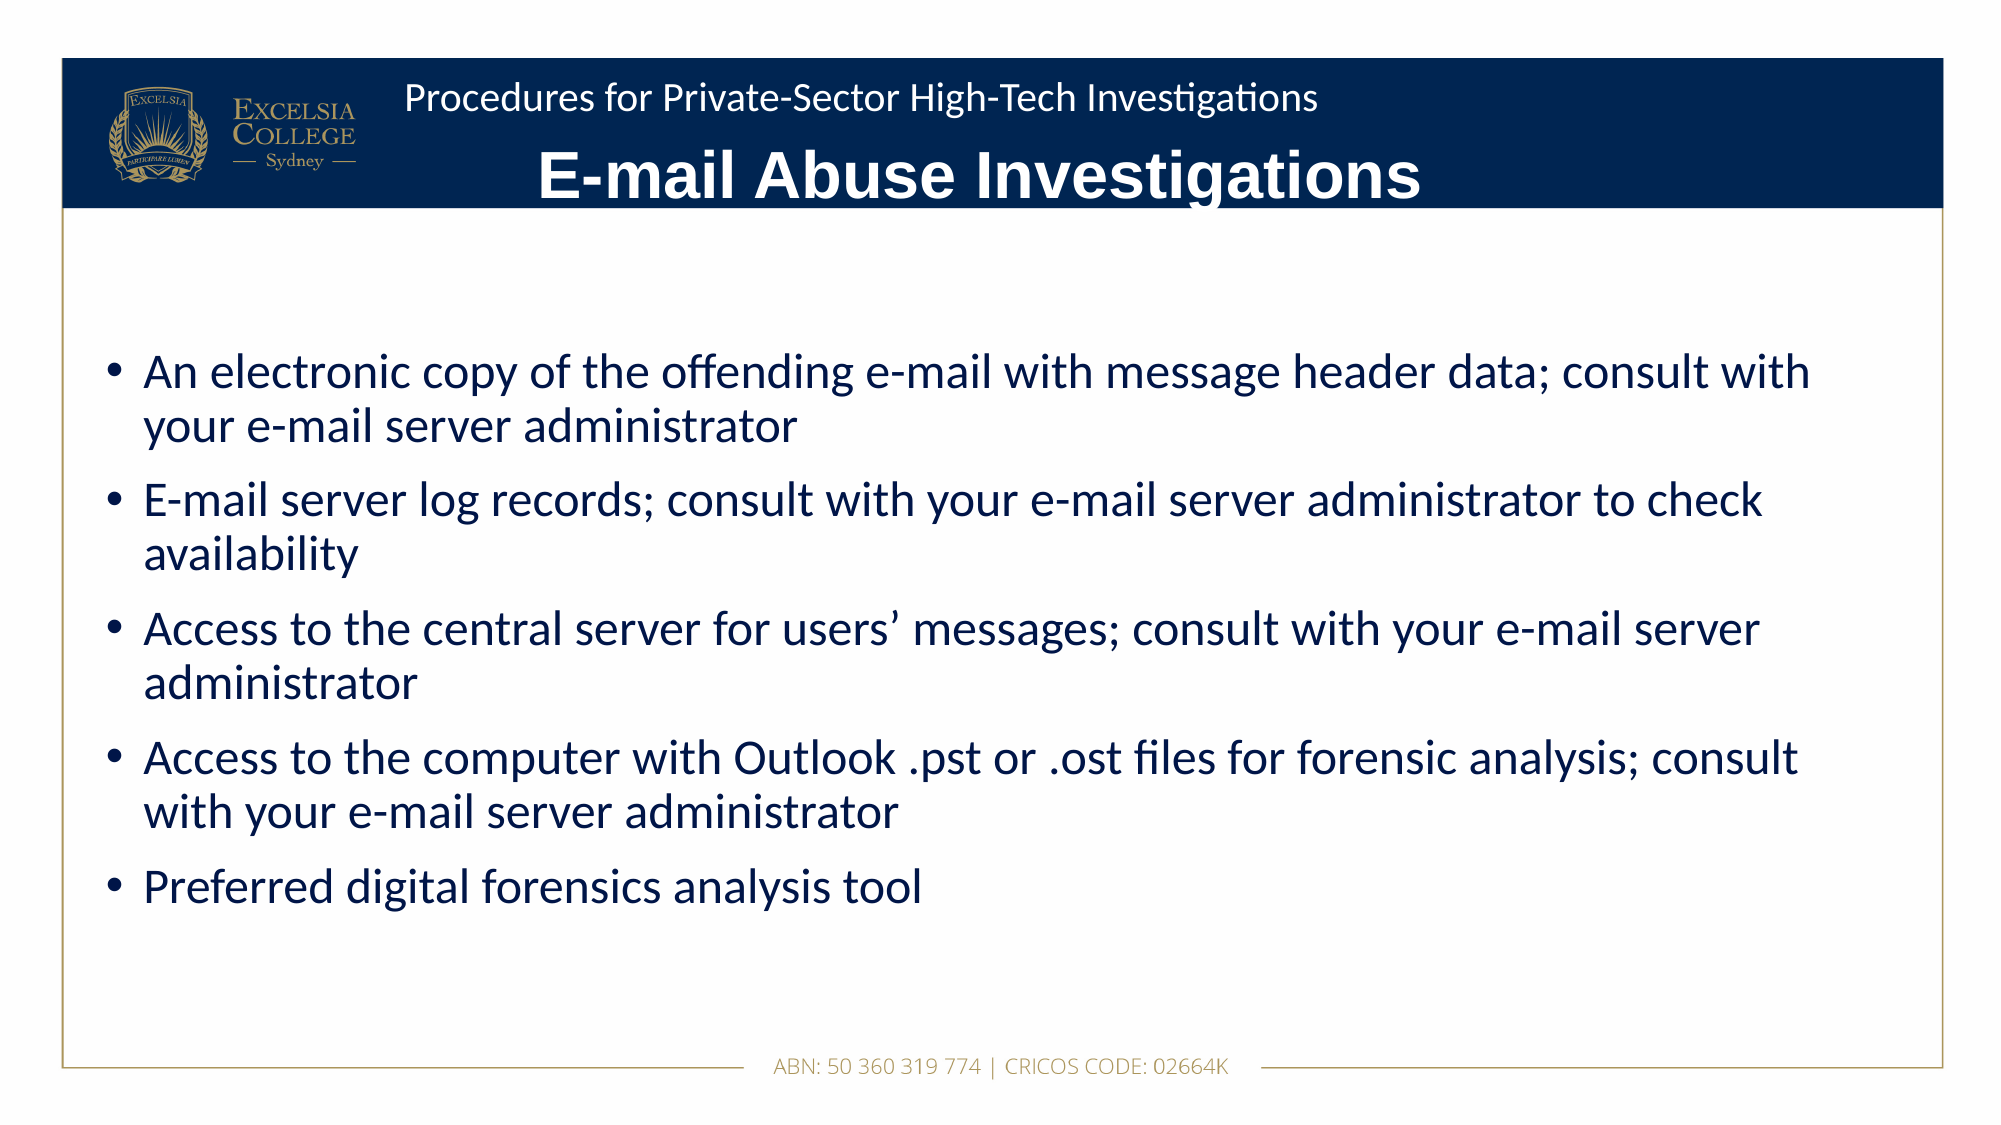

# Procedures for Private-Sector High-Tech Investigations
E-mail Abuse Investigations
An electronic copy of the offending e-mail with message header data; consult with your e-mail server administrator
E-mail server log records; consult with your e-mail server administrator to check availability
Access to the central server for users’ messages; consult with your e-mail server administrator
Access to the computer with Outlook .pst or .ost files for forensic analysis; consult with your e-mail server administrator
Preferred digital forensics analysis tool